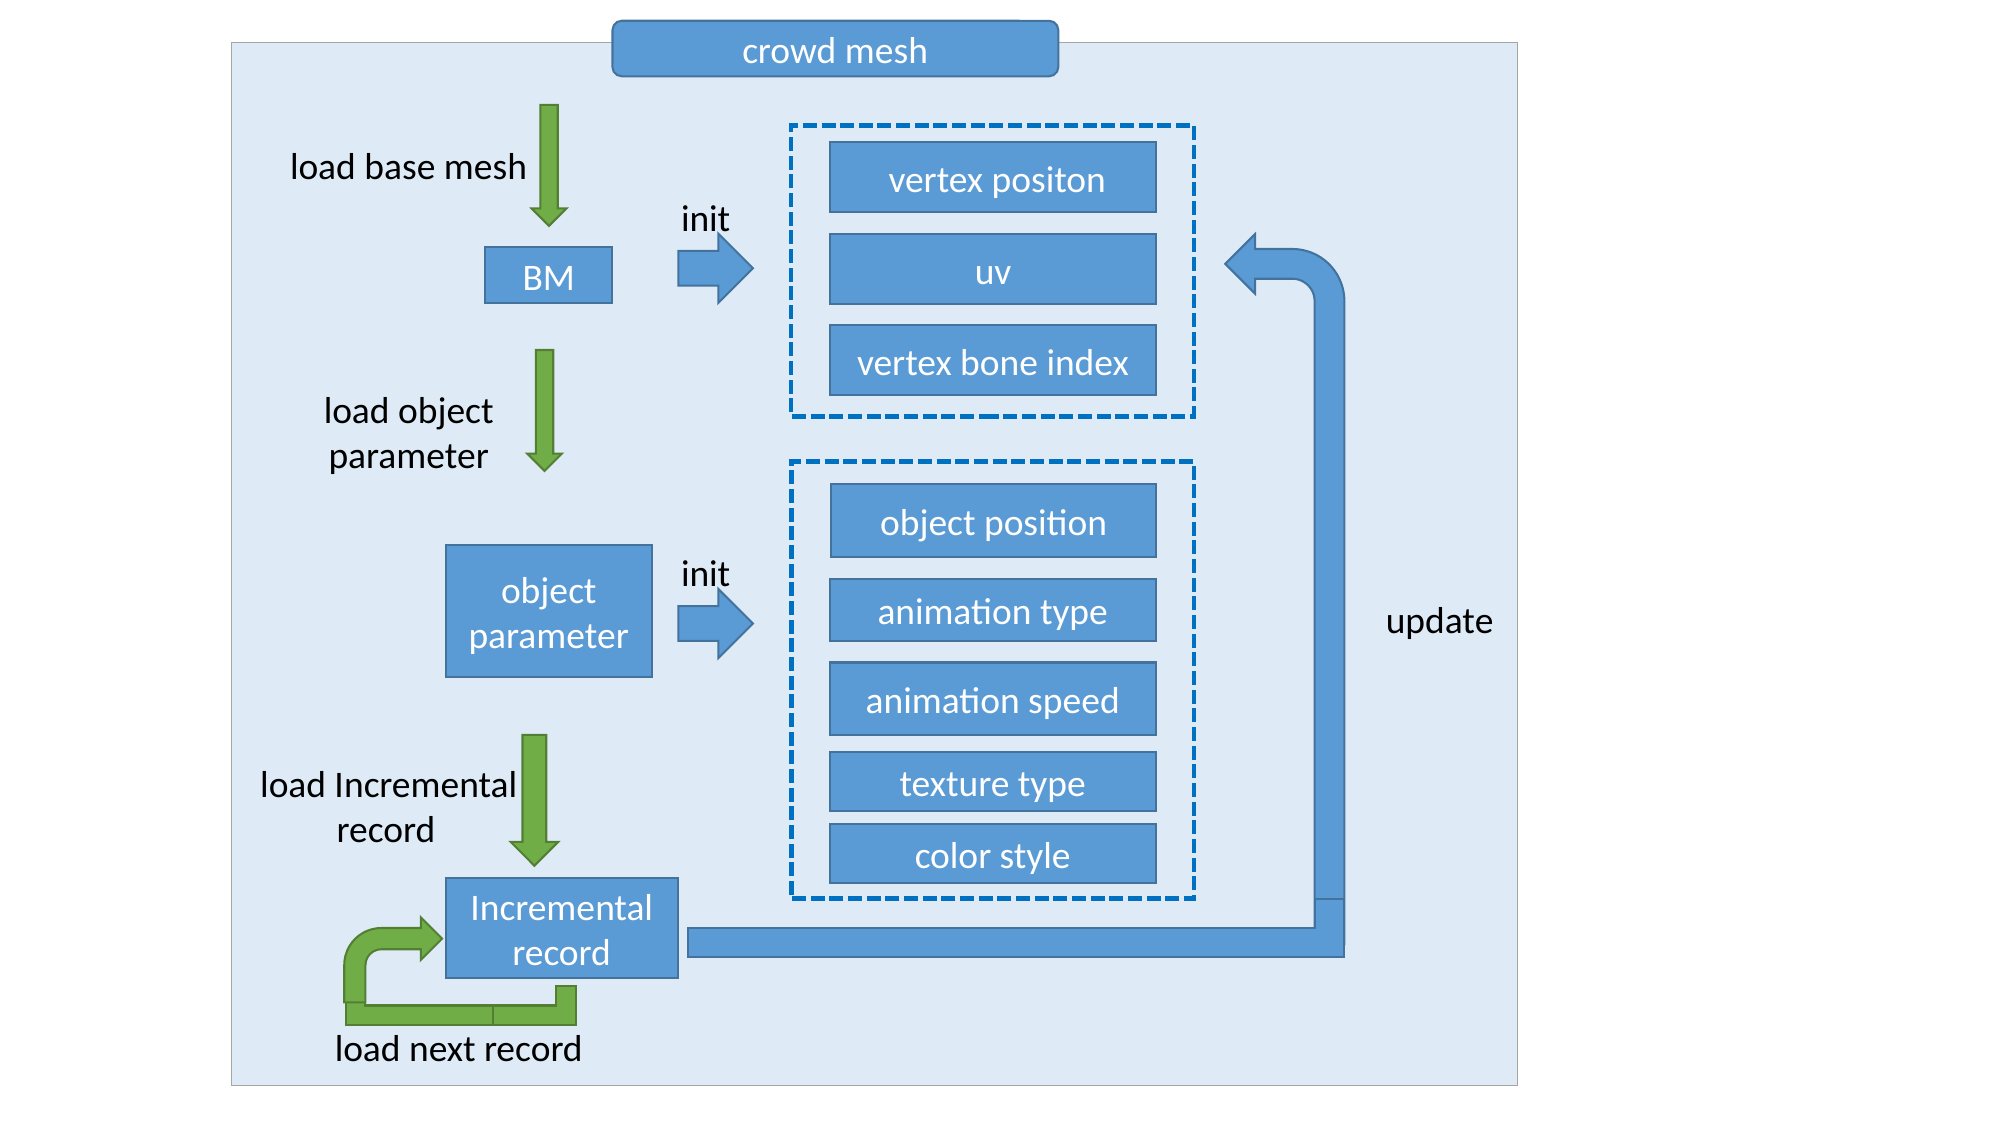

crowd mesh

load base mesh
 vertex positon
init

uv

BM
vertex bone index

load object parameter

object position
init
object parameter
animation type

update
animation speed

load Incremental
         record
texture type
color style
Incremental
record

load next record